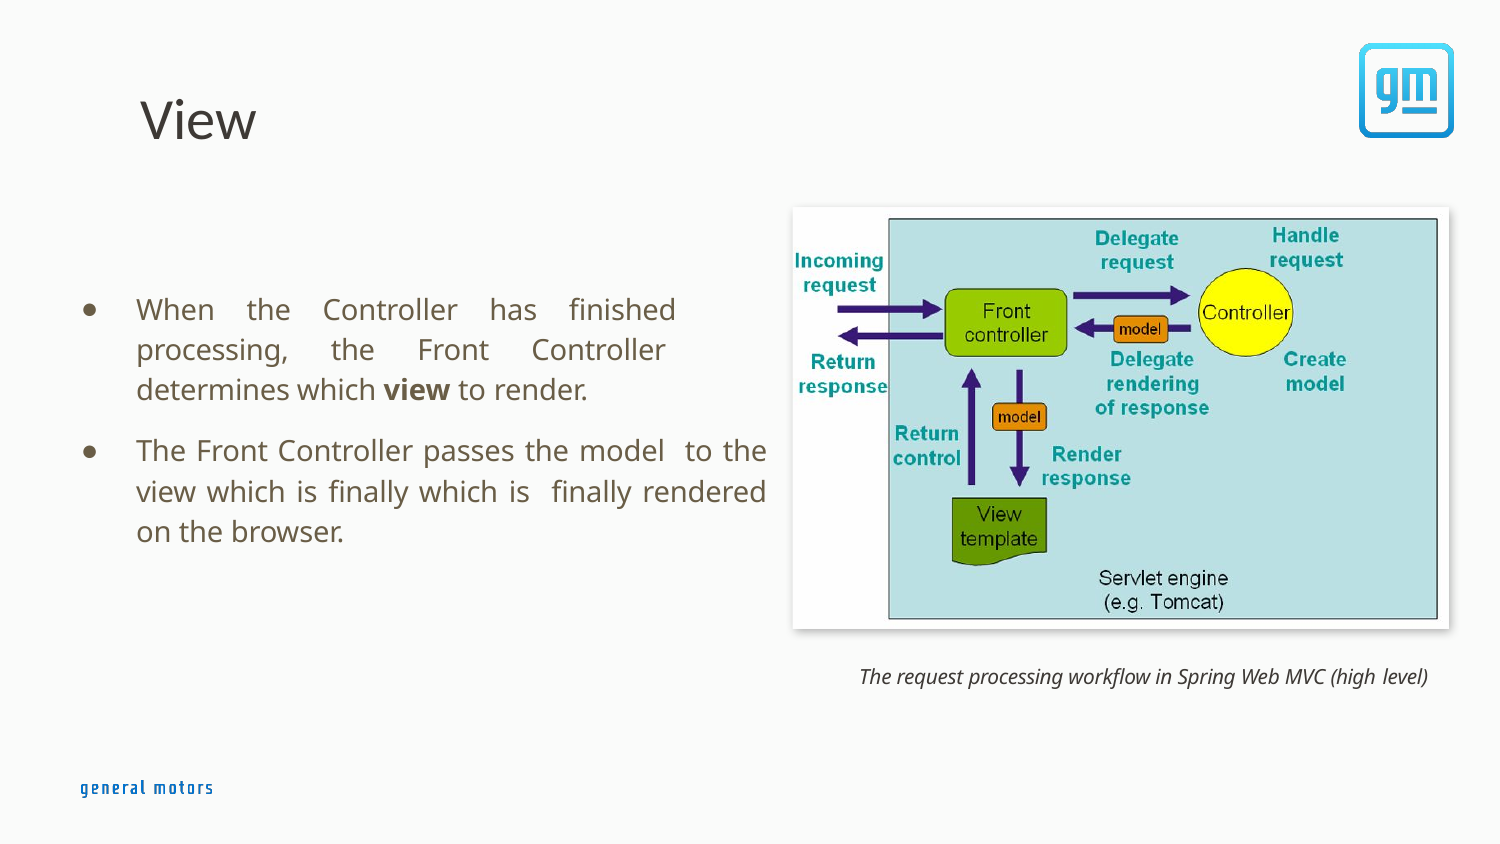

# View

When the Controller has finished  processing, the Front Controller  determines which view to render.
The Front Controller passes the model  to the view which is finally which is  finally rendered on the browser.
The request processing workflow in Spring Web MVC (high level)